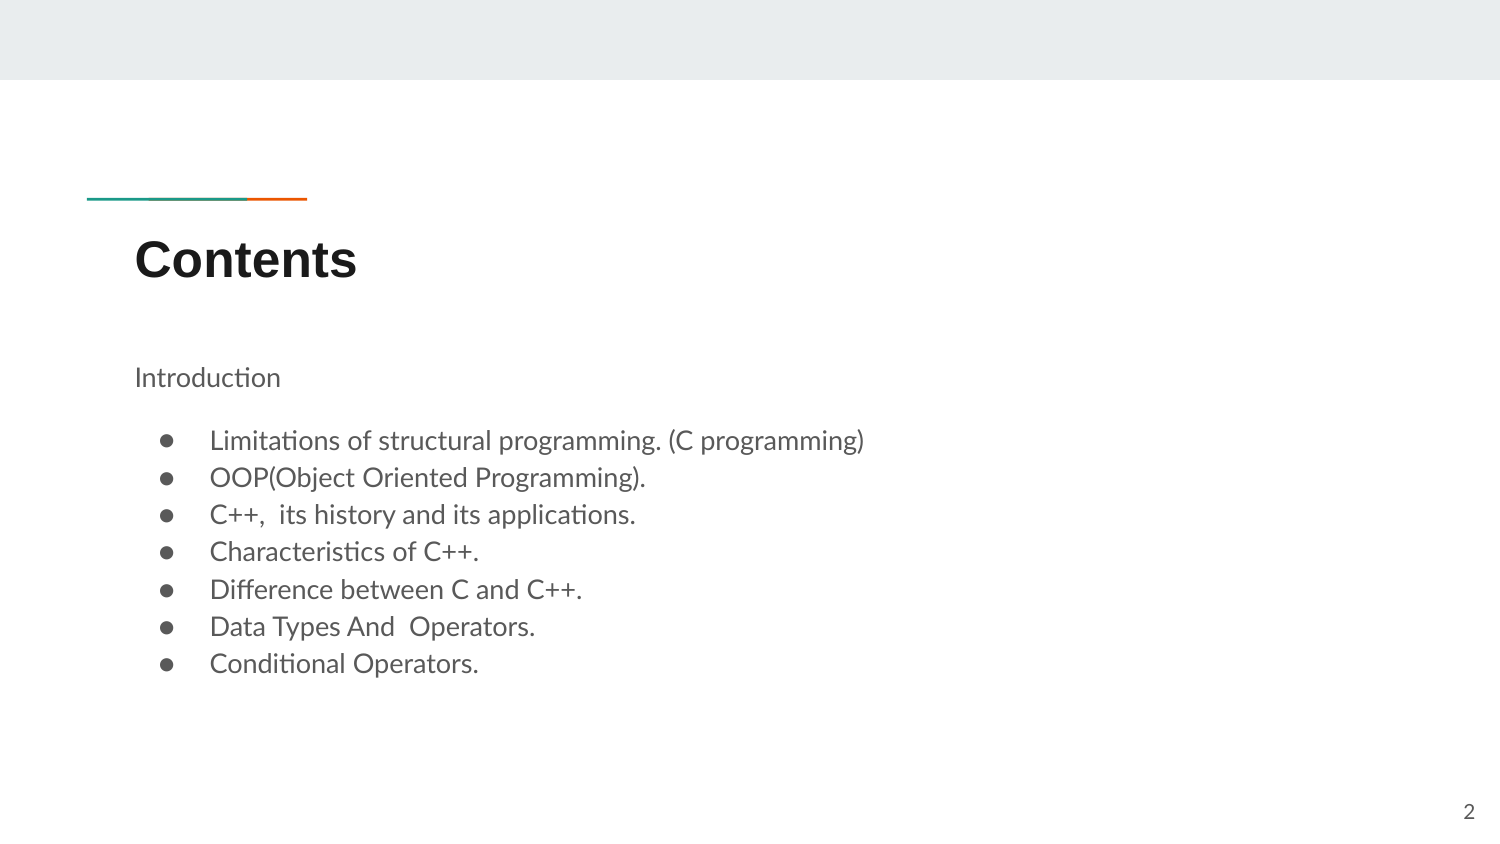

# Contents
Introduction
Limitations of structural programming. (C programming)
OOP(Object Oriented Programming).
C++,  its history and its applications.
Characteristics of C++.
Difference between C and C++.
Data Types And  Operators.
Conditional Operators.
2